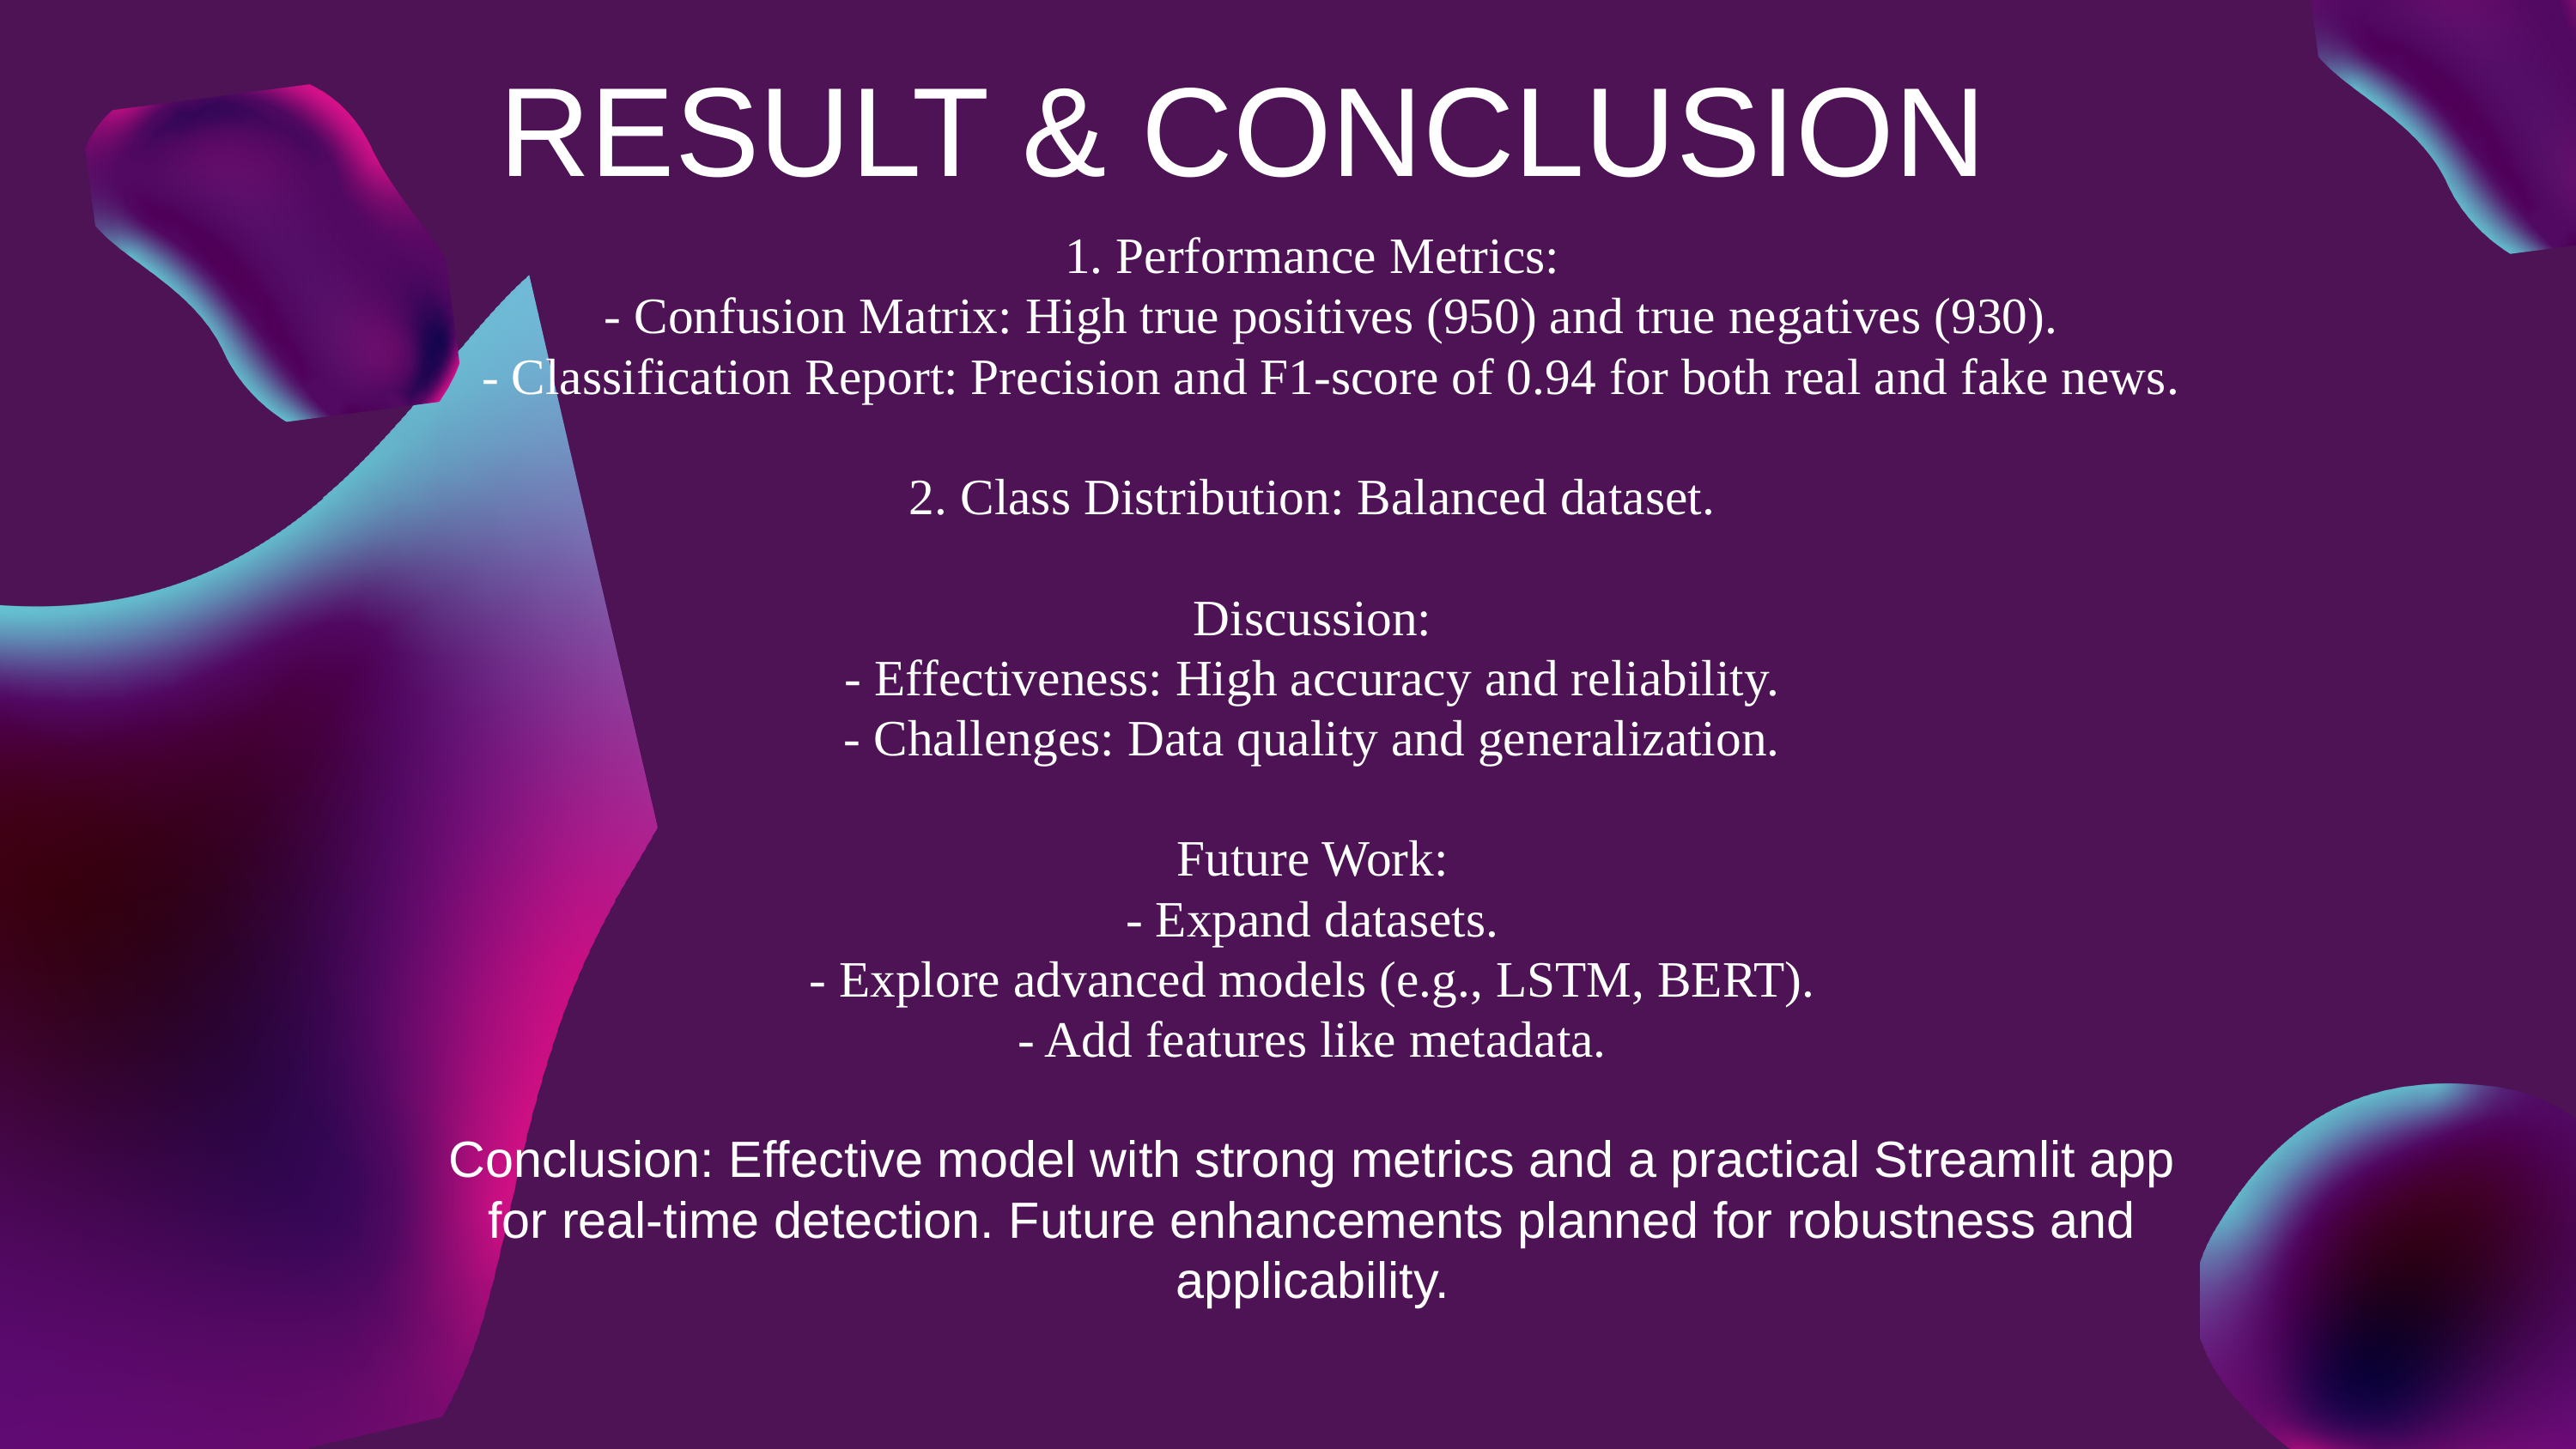

RESULT & CONCLUSION

1. Performance Metrics:
   - Confusion Matrix: High true positives (950) and true negatives (930).
   - Classification Report: Precision and F1-score of 0.94 for both real and fake news.

2. Class Distribution: Balanced dataset.

Discussion:
- Effectiveness: High accuracy and reliability.
- Challenges: Data quality and generalization.

Future Work:
- Expand datasets.
- Explore advanced models (e.g., LSTM, BERT).
- Add features like metadata.

Conclusion: Effective model with strong metrics and a practical Streamlit app for real-time detection. Future enhancements planned for robustness and applicability.